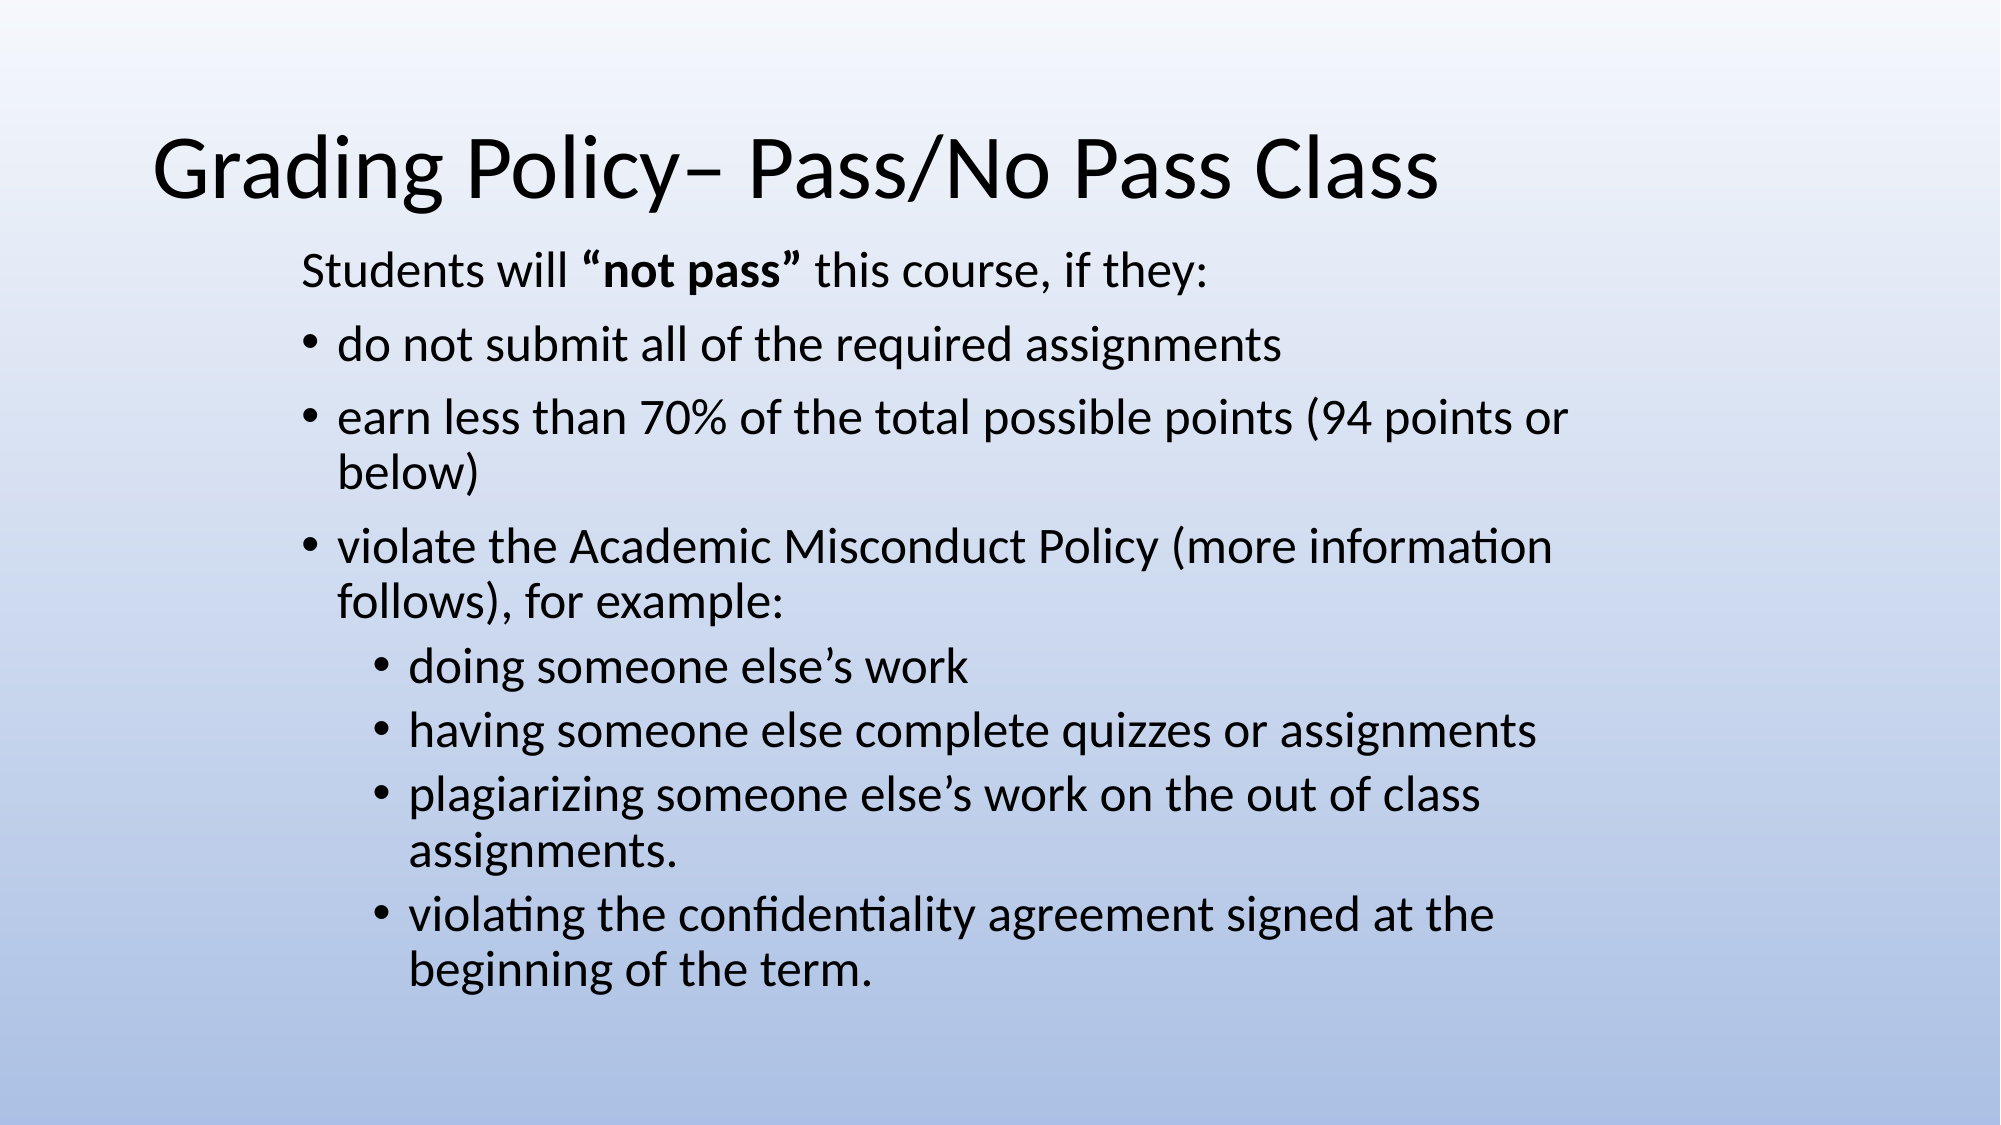

# Grading Policy– Pass/No Pass Class
Students will “not pass” this course, if they:
do not submit all of the required assignments
earn less than 70% of the total possible points (94 points or below)
violate the Academic Misconduct Policy (more information follows), for example:
doing someone else’s work
having someone else complete quizzes or assignments
plagiarizing someone else’s work on the out of class assignments.
violating the confidentiality agreement signed at the beginning of the term.